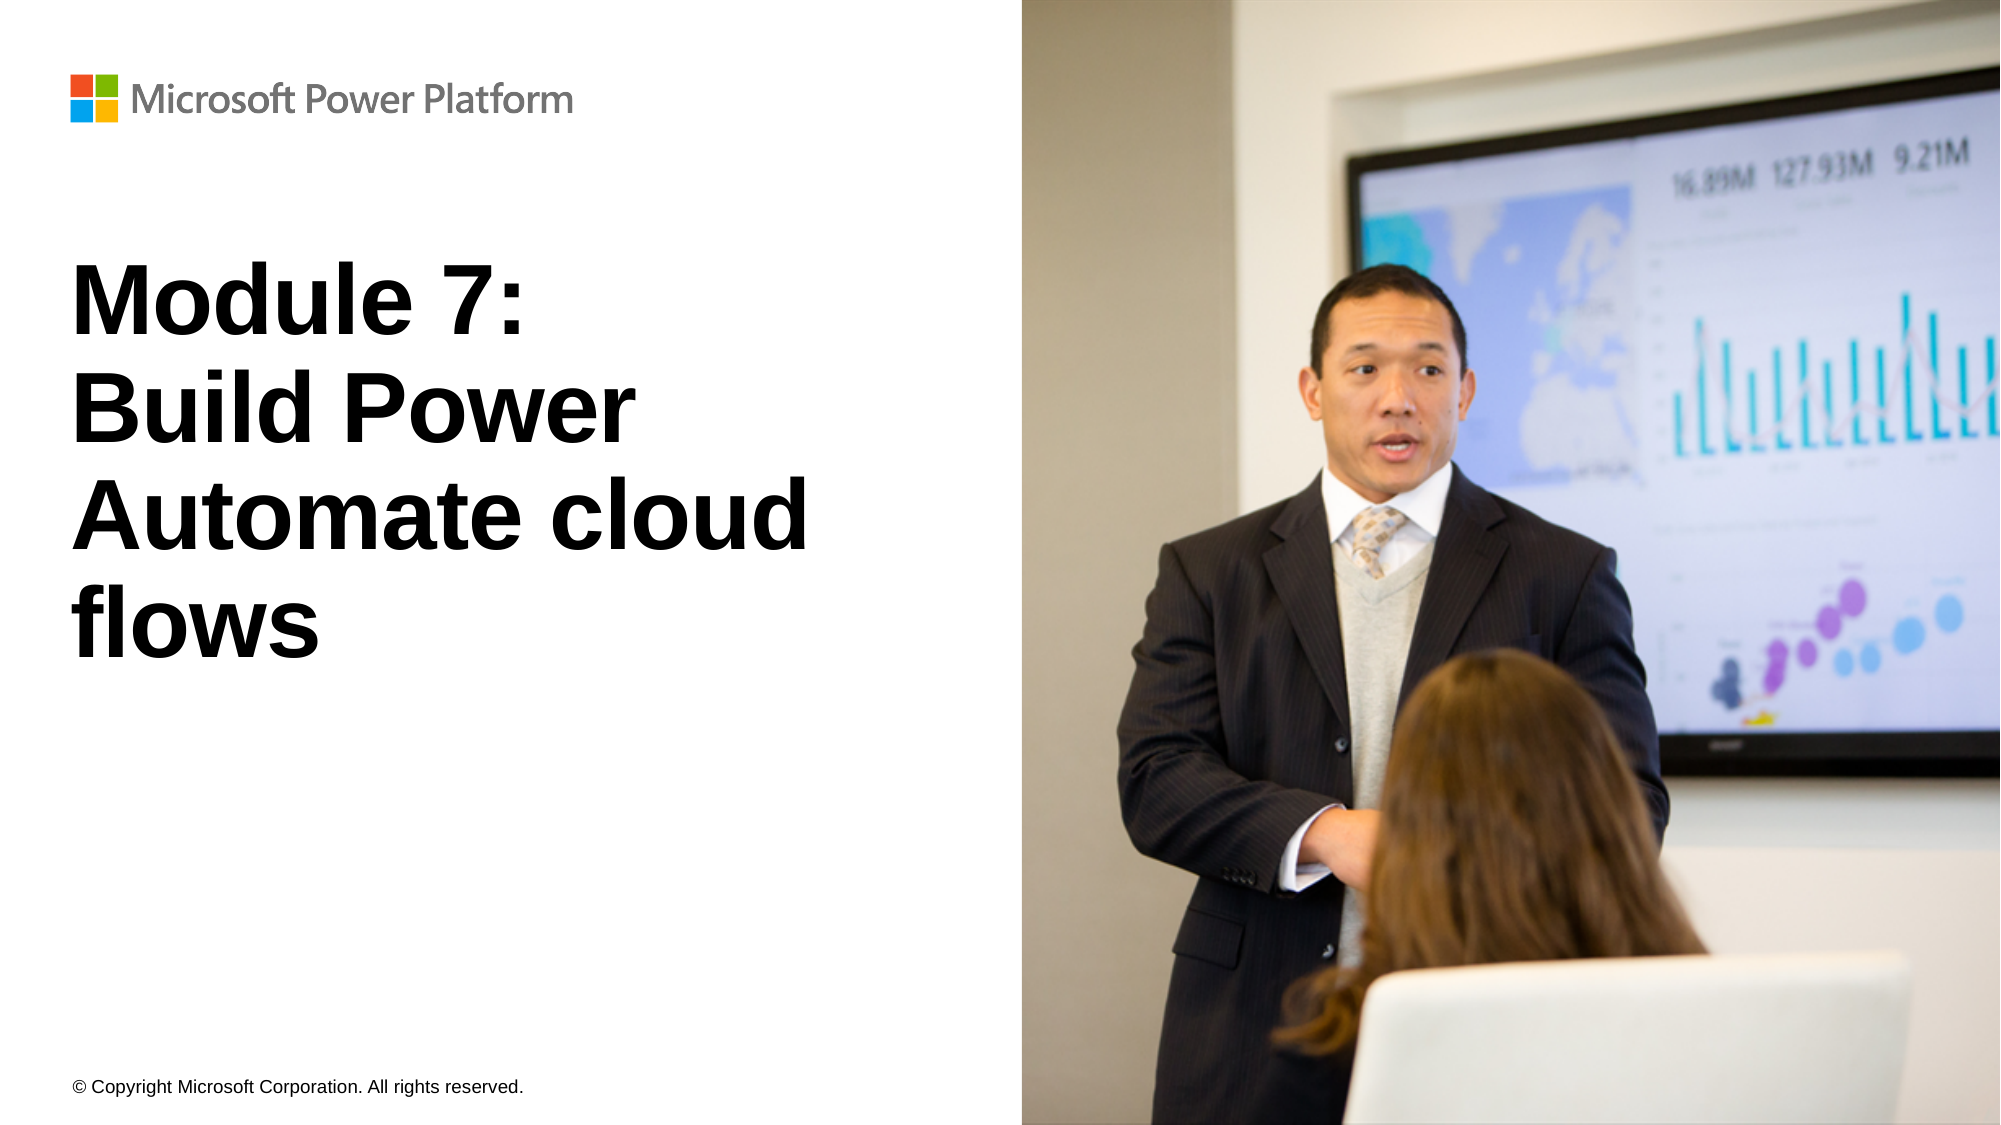

# Module 7: Build Power Automate cloud flows